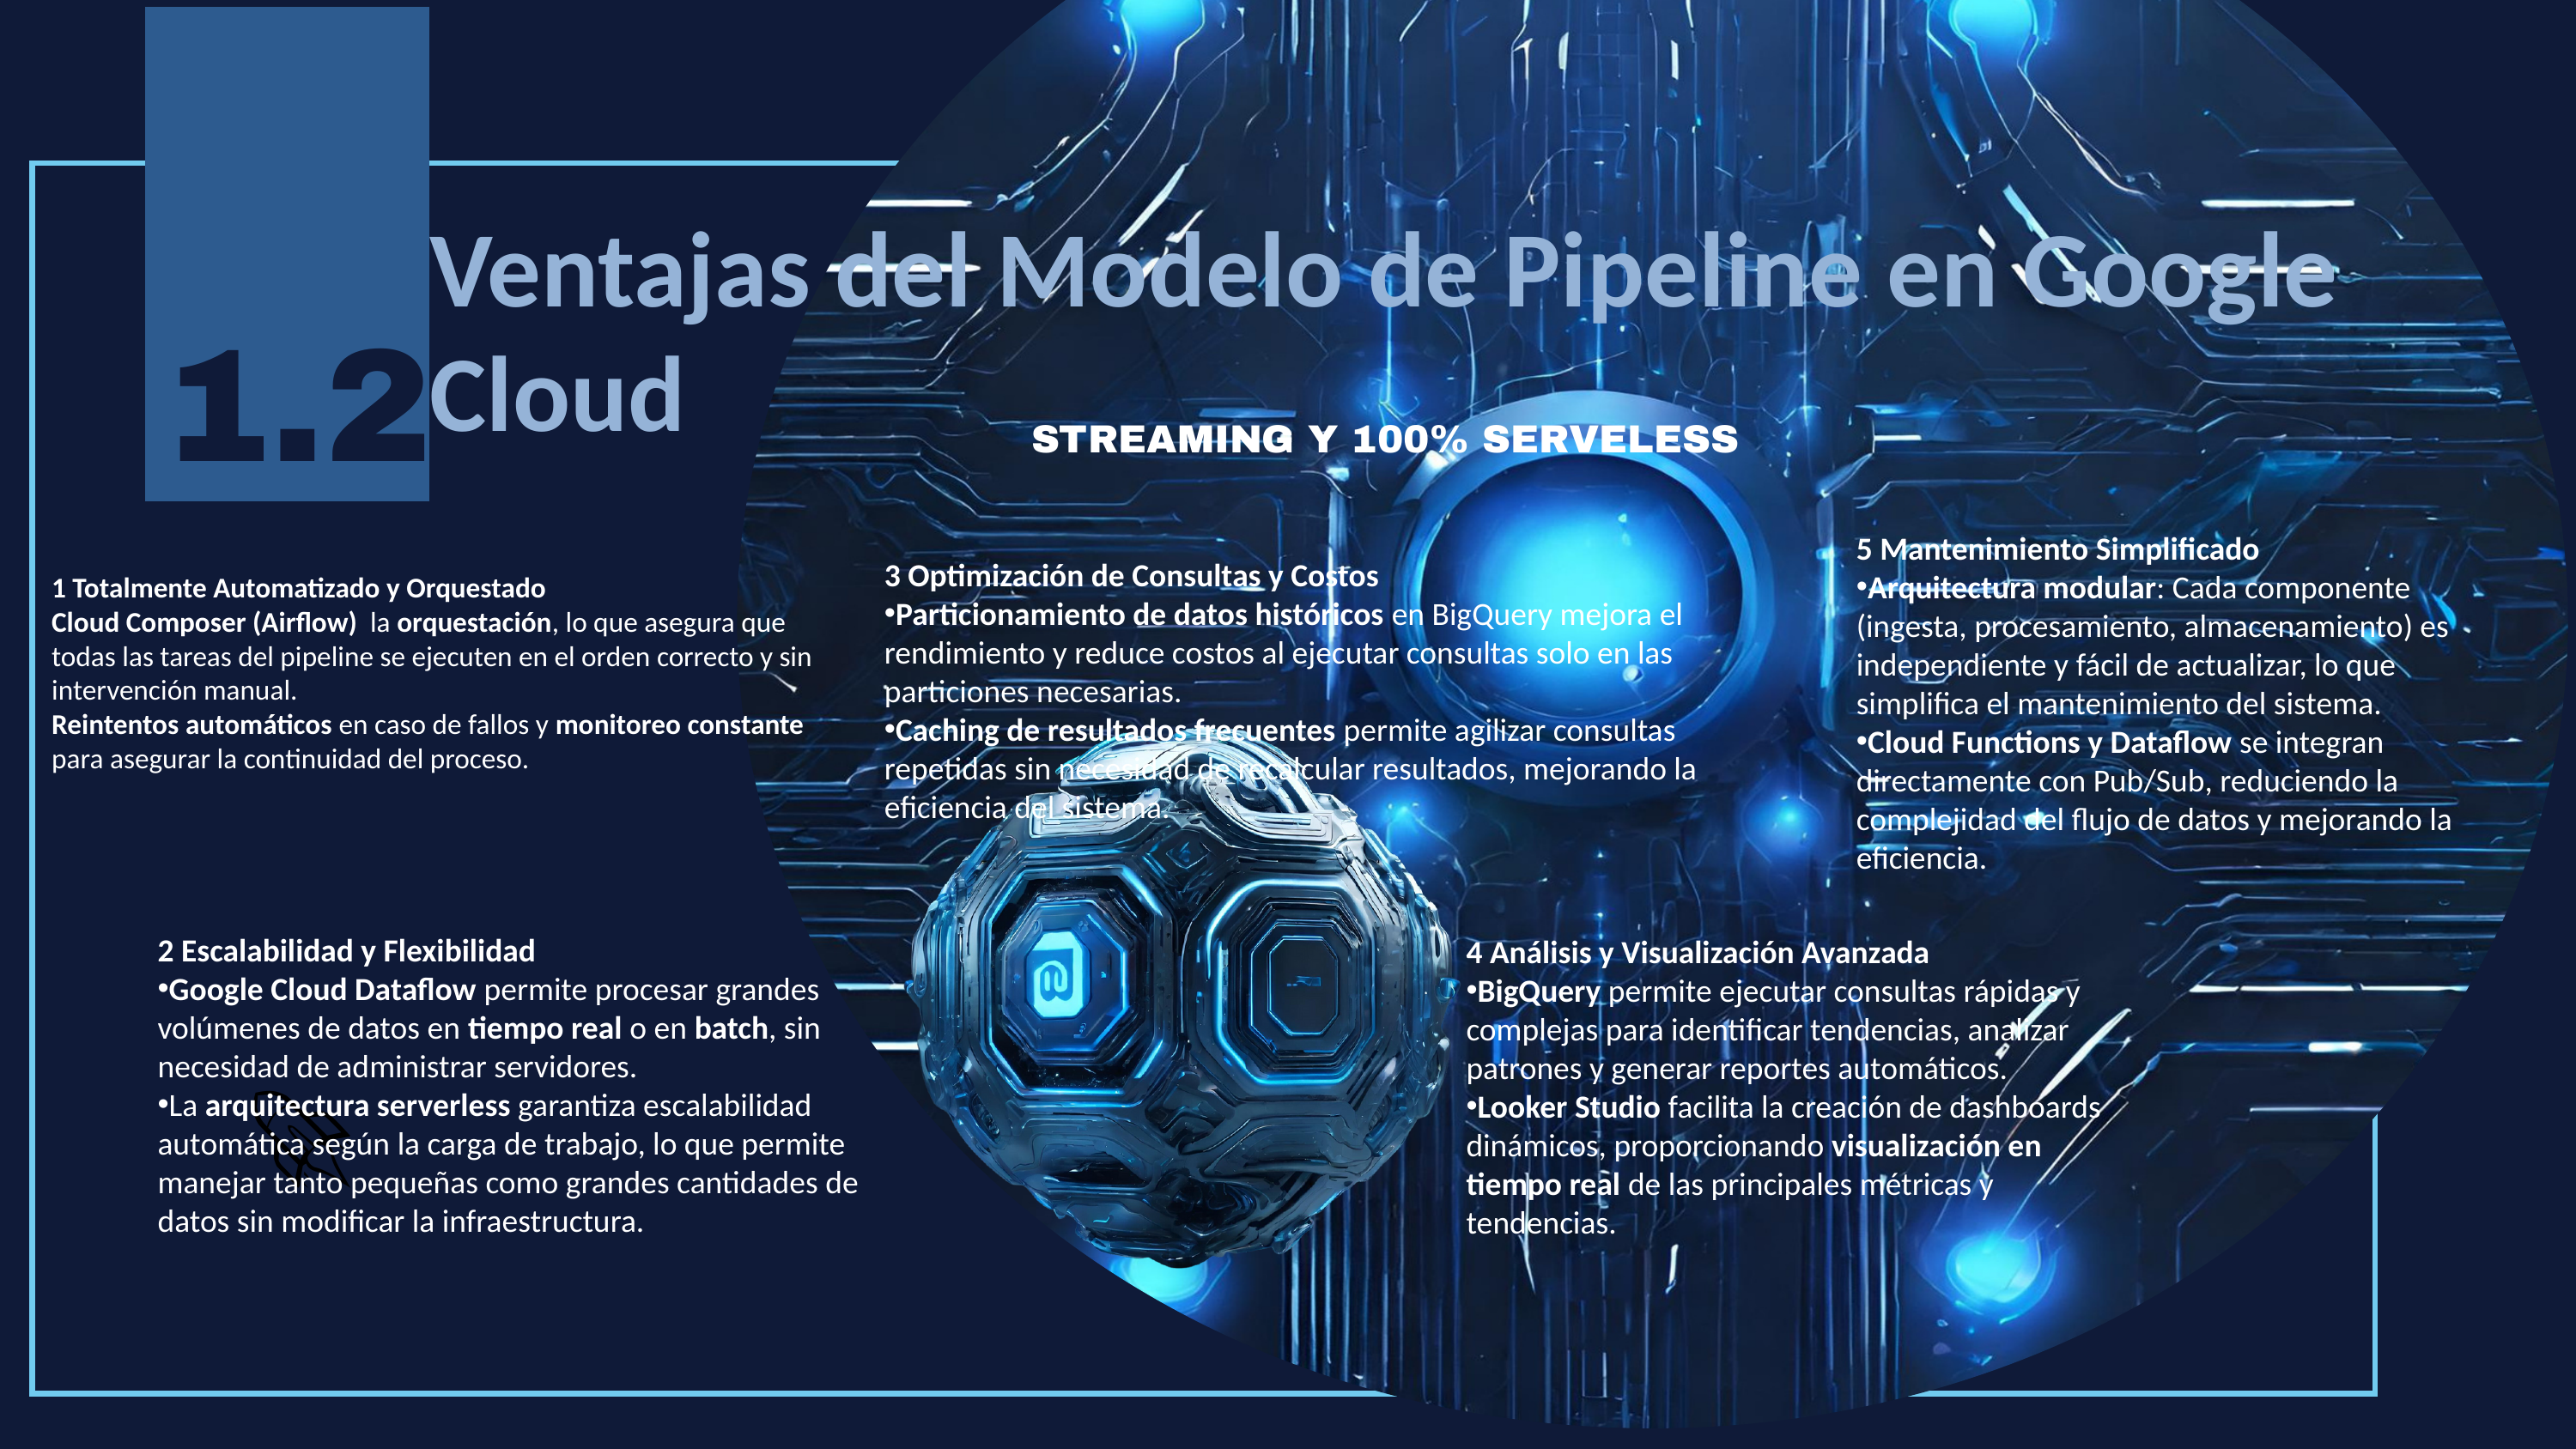

Ventajas del Modelo de Pipeline en Google Cloud

1.2

STREAMING Y 100% SERVELESS
5 Mantenimiento Simplificado
Arquitectura modular: Cada componente (ingesta, procesamiento, almacenamiento) es independiente y fácil de actualizar, lo que simplifica el mantenimiento del sistema.
Cloud Functions y Dataflow se integran directamente con Pub/Sub, reduciendo la complejidad del flujo de datos y mejorando la eficiencia.
3 Optimización de Consultas y Costos
Particionamiento de datos históricos en BigQuery mejora el rendimiento y reduce costos al ejecutar consultas solo en las particiones necesarias.
Caching de resultados frecuentes permite agilizar consultas repetidas sin necesidad de recalcular resultados, mejorando la eficiencia del sistema.
1 Totalmente Automatizado y Orquestado
Cloud Composer (Airflow)  la orquestación, lo que asegura que todas las tareas del pipeline se ejecuten en el orden correcto y sin intervención manual.
Reintentos automáticos en caso de fallos y monitoreo constante para asegurar la continuidad del proceso.

2 Escalabilidad y Flexibilidad
Google Cloud Dataflow permite procesar grandes volúmenes de datos en tiempo real o en batch, sin necesidad de administrar servidores.
La arquitectura serverless garantiza escalabilidad automática según la carga de trabajo, lo que permite manejar tanto pequeñas como grandes cantidades de datos sin modificar la infraestructura.
4 Análisis y Visualización Avanzada
BigQuery permite ejecutar consultas rápidas y complejas para identificar tendencias, analizar patrones y generar reportes automáticos.
Looker Studio facilita la creación de dashboards dinámicos, proporcionando visualización en tiempo real de las principales métricas y tendencias.
🚀